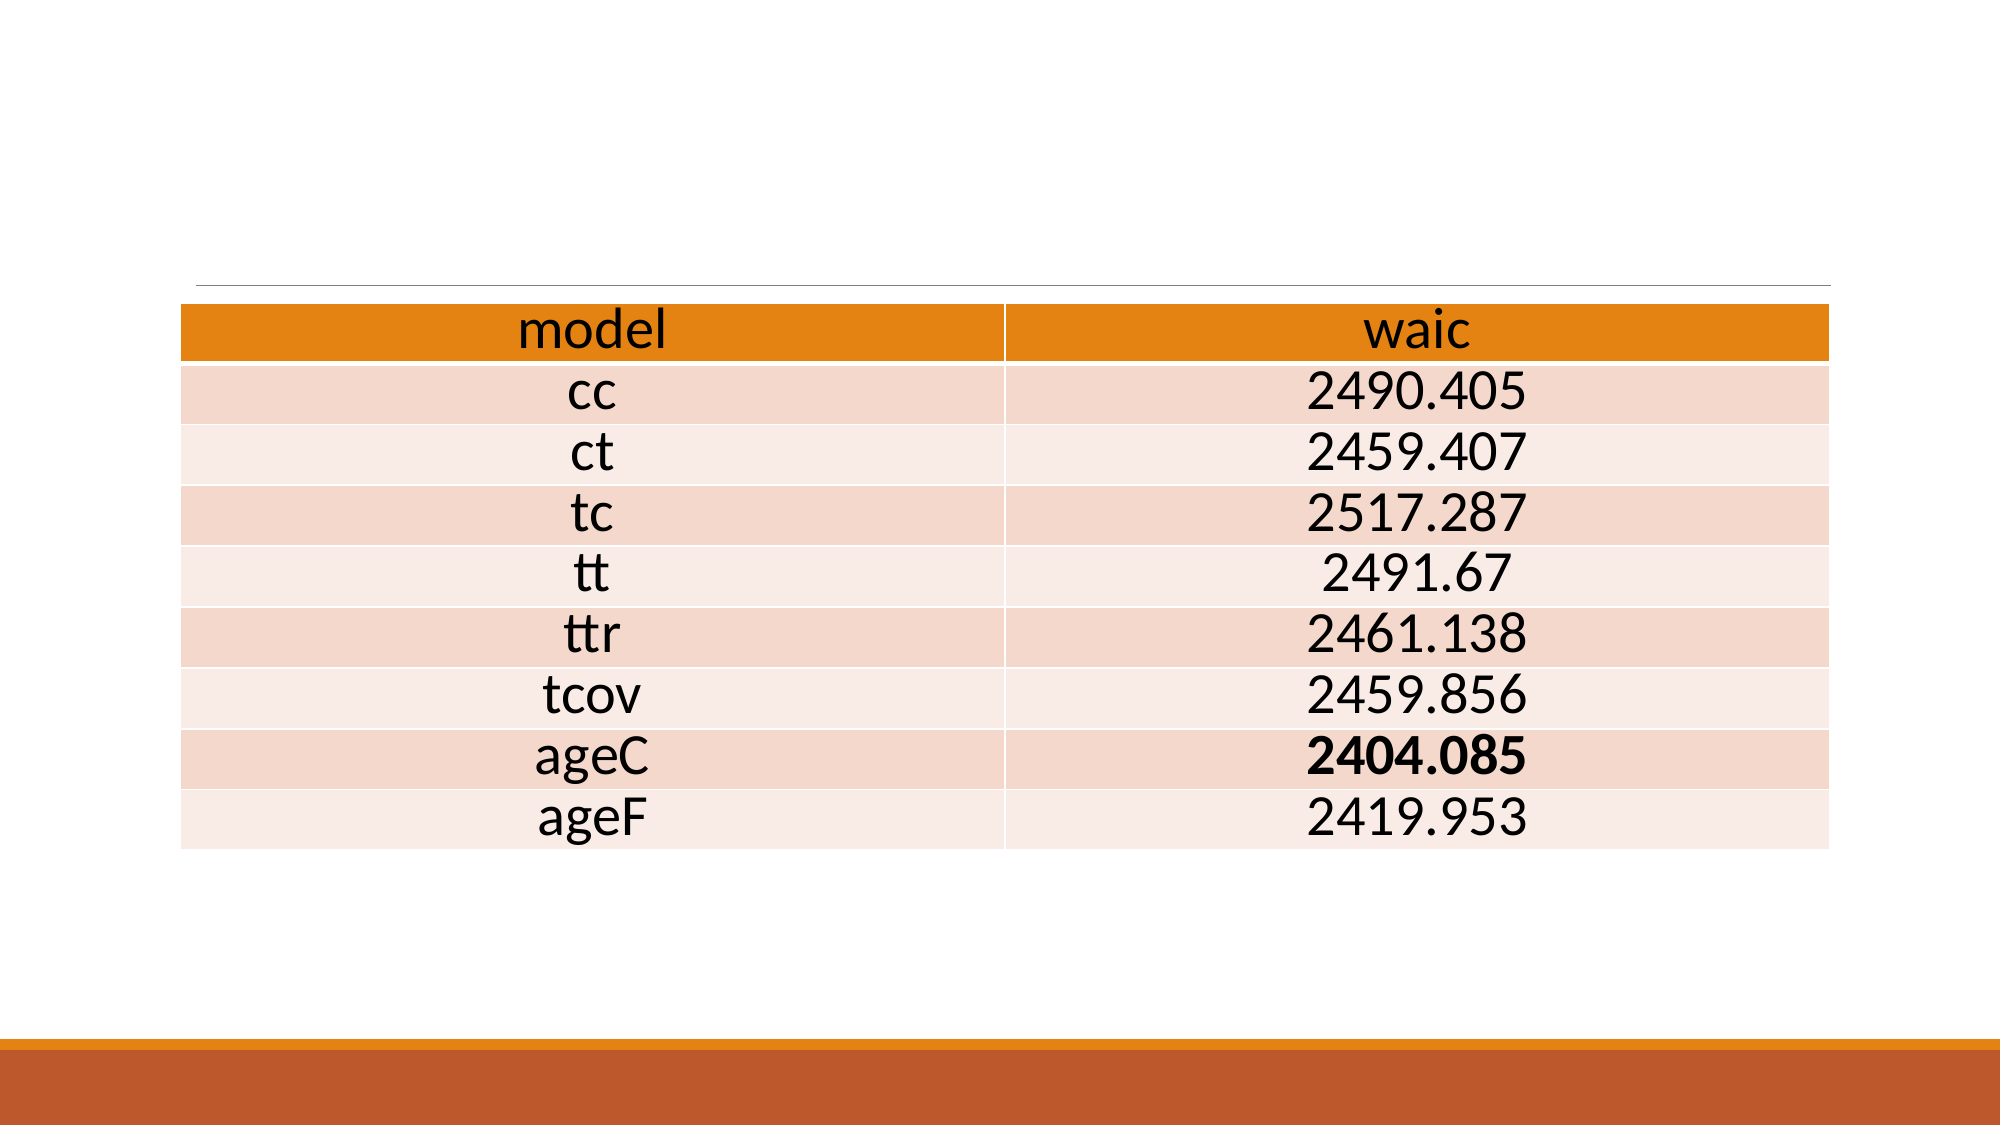

#
| model | waic |
| --- | --- |
| cc | 2490.405 |
| ct | 2459.407 |
| tc | 2517.287 |
| tt | 2491.67 |
| ttr | 2461.138 |
| tcov | 2459.856 |
| ageC | 2404.085 |
| ageF | 2419.953 |